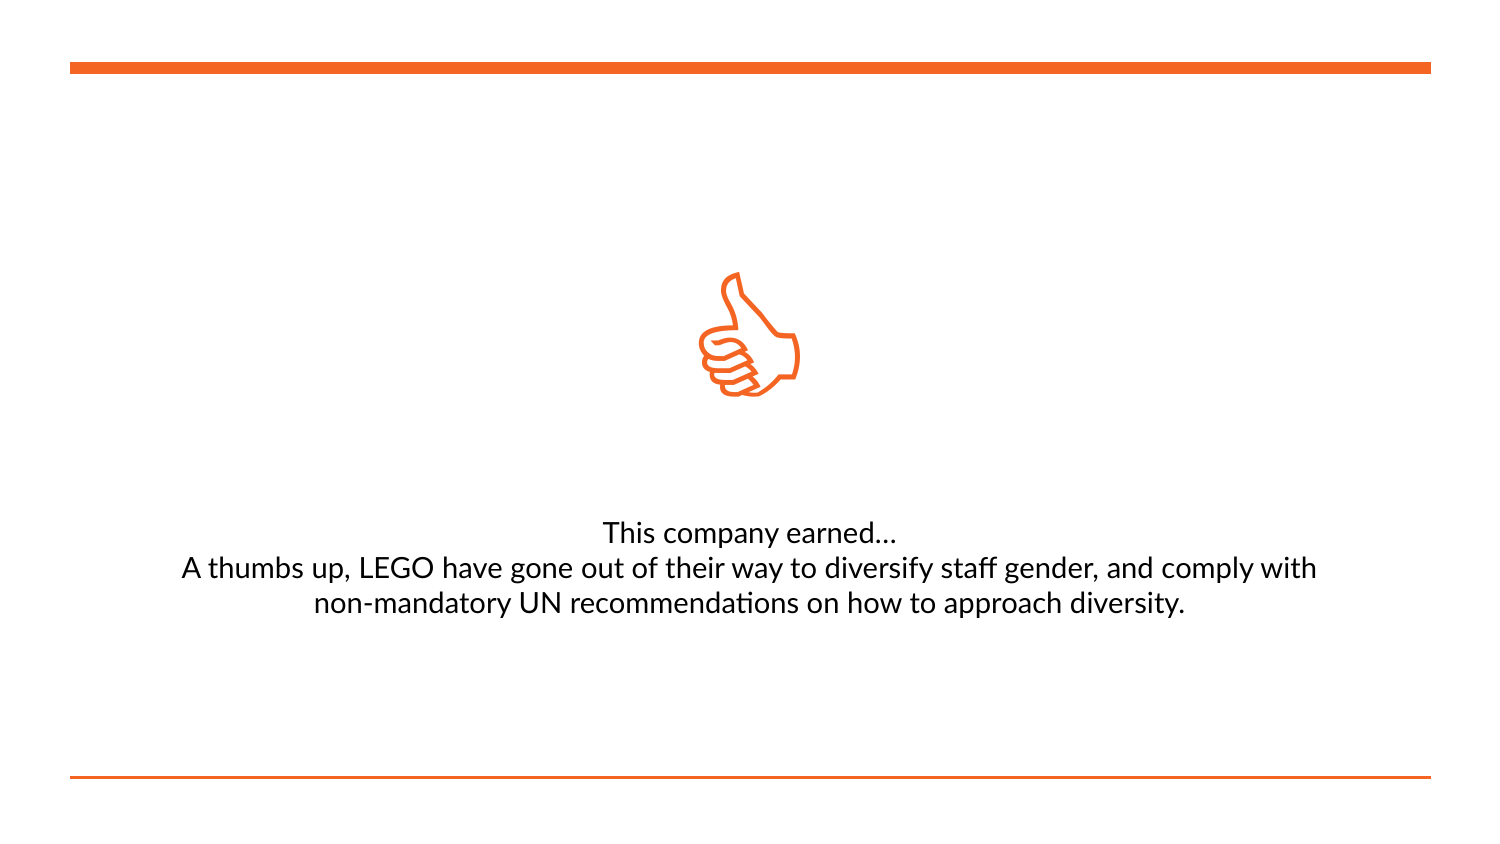

# 👍
This company earned…
A thumbs up, LEGO have gone out of their way to diversify staff gender, and comply with non-mandatory UN recommendations on how to approach diversity.